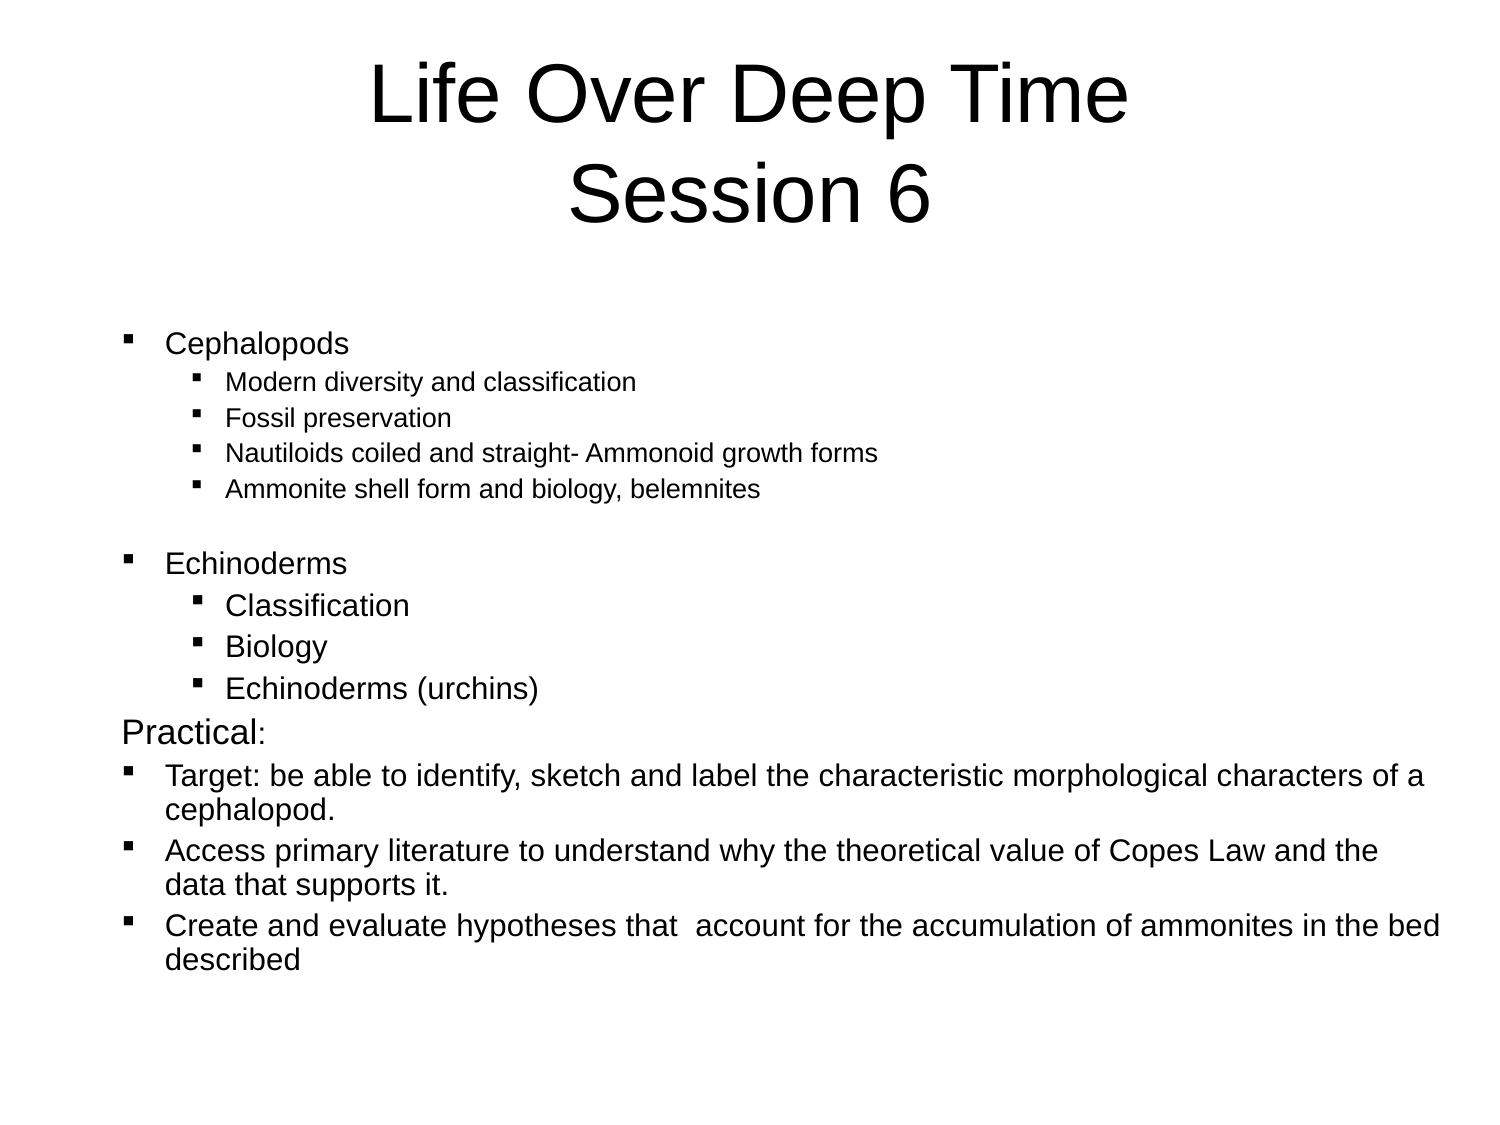

Life Over Deep Time
Session 6
Cephalopods
Modern diversity and classification
Fossil preservation
Nautiloids coiled and straight- Ammonoid growth forms
Ammonite shell form and biology, belemnites

Echinoderms
Classification
Biology
Echinoderms (urchins)
Practical:
Target: be able to identify, sketch and label the characteristic morphological characters of a cephalopod.
Access primary literature to understand why the theoretical value of Copes Law and the data that supports it.
Create and evaluate hypotheses that  account for the accumulation of ammonites in the bed described